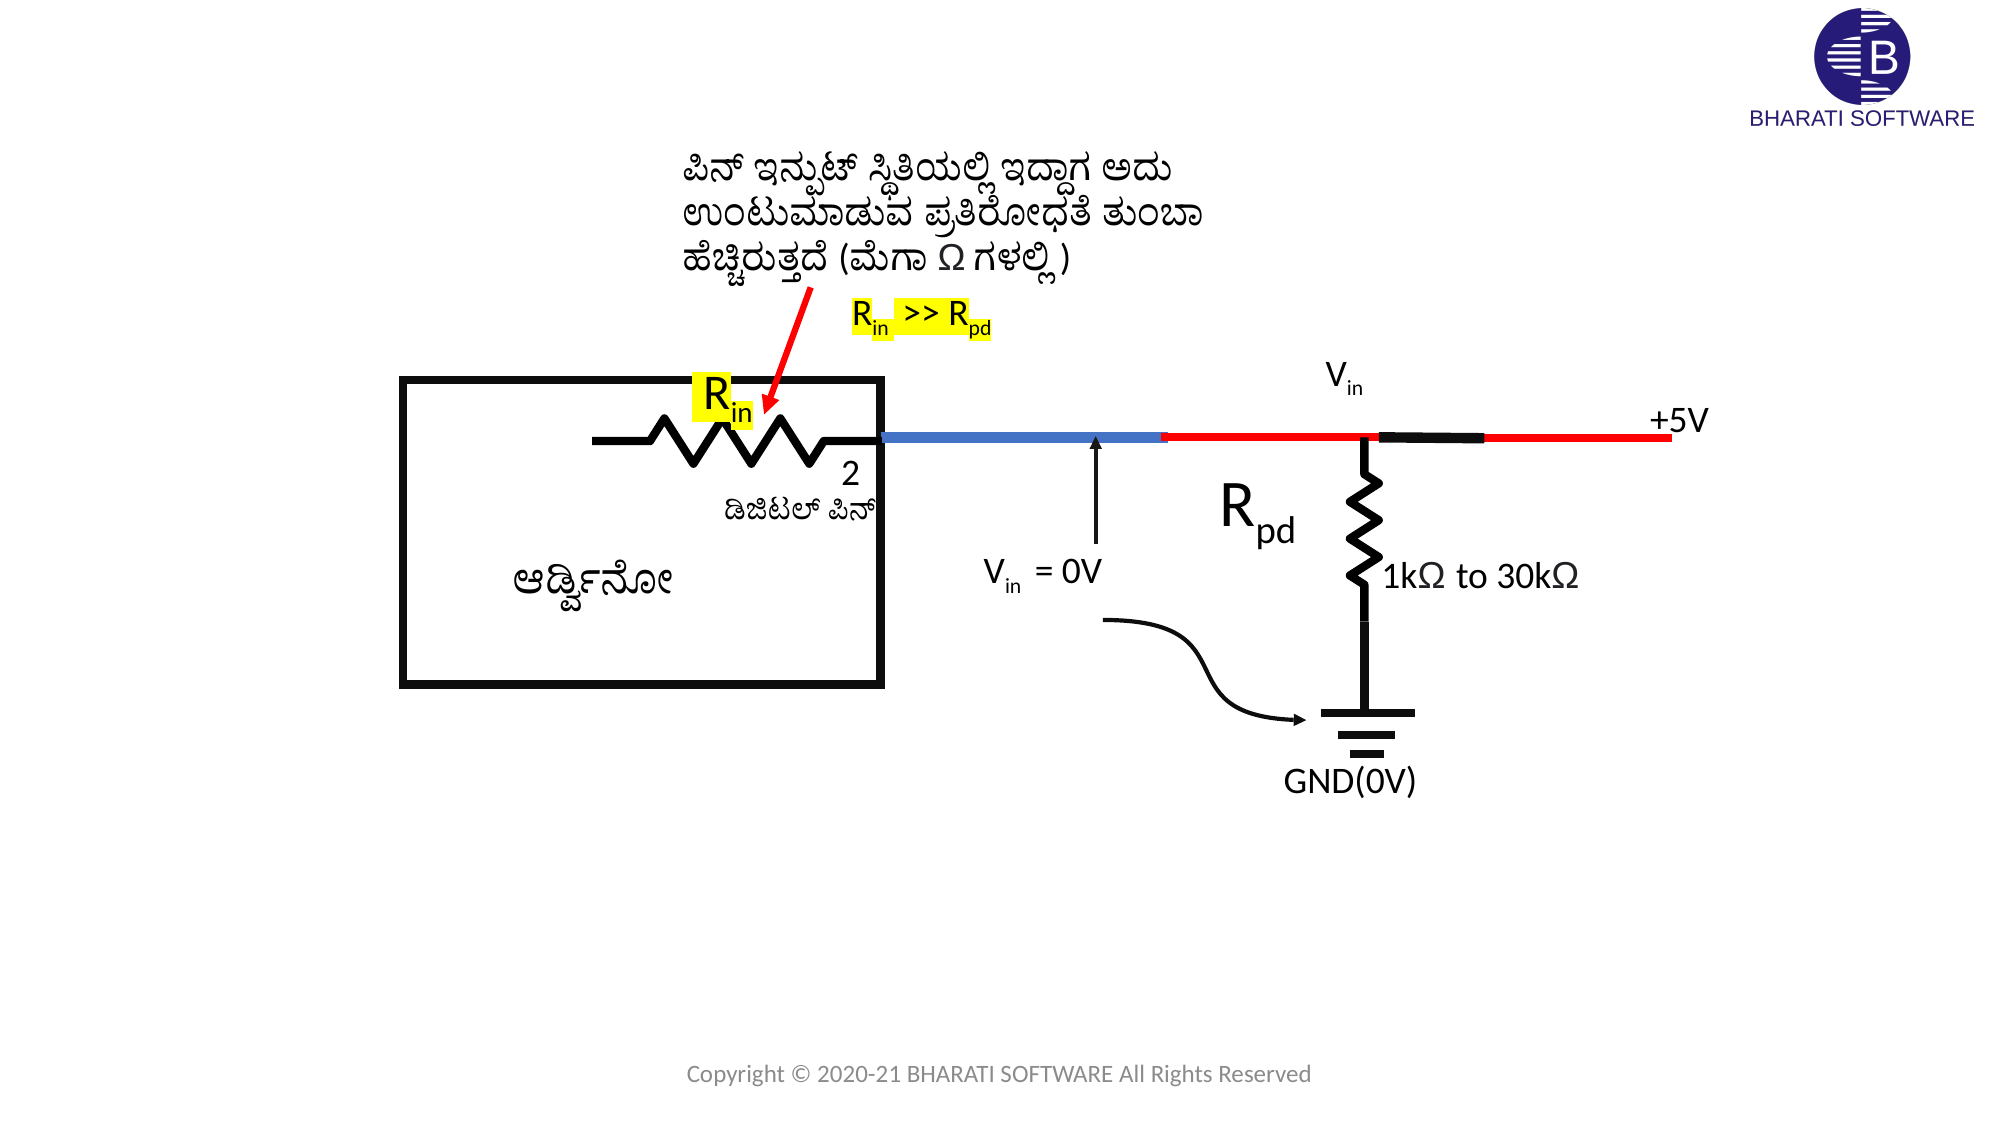

ಪಿನ್ ಇನ್ಪುಟ್ ಸ್ಥಿತಿಯಲ್ಲಿ ಇದ್ದಾಗ ಅದು ಉಂಟುಮಾಡುವ ಪ್ರತಿರೋಧತೆ ತುಂಬಾ ಹೆಚ್ಚಿರುತ್ತದೆ (ಮೆಗಾ Ω ಗಳಲ್ಲಿ )
Rin  >> Rpd

 Vin
 Rin

2
1kΩ to 30kΩ
GND(0V)
+5V
Rpd
ಡಿಜಿಟಲ್ ಪಿನ್
 Vin  = 0V
ಆರ್ಡ್ವಿನೋ
Copyright © 2020-21 BHARATI SOFTWARE All Rights Reserved